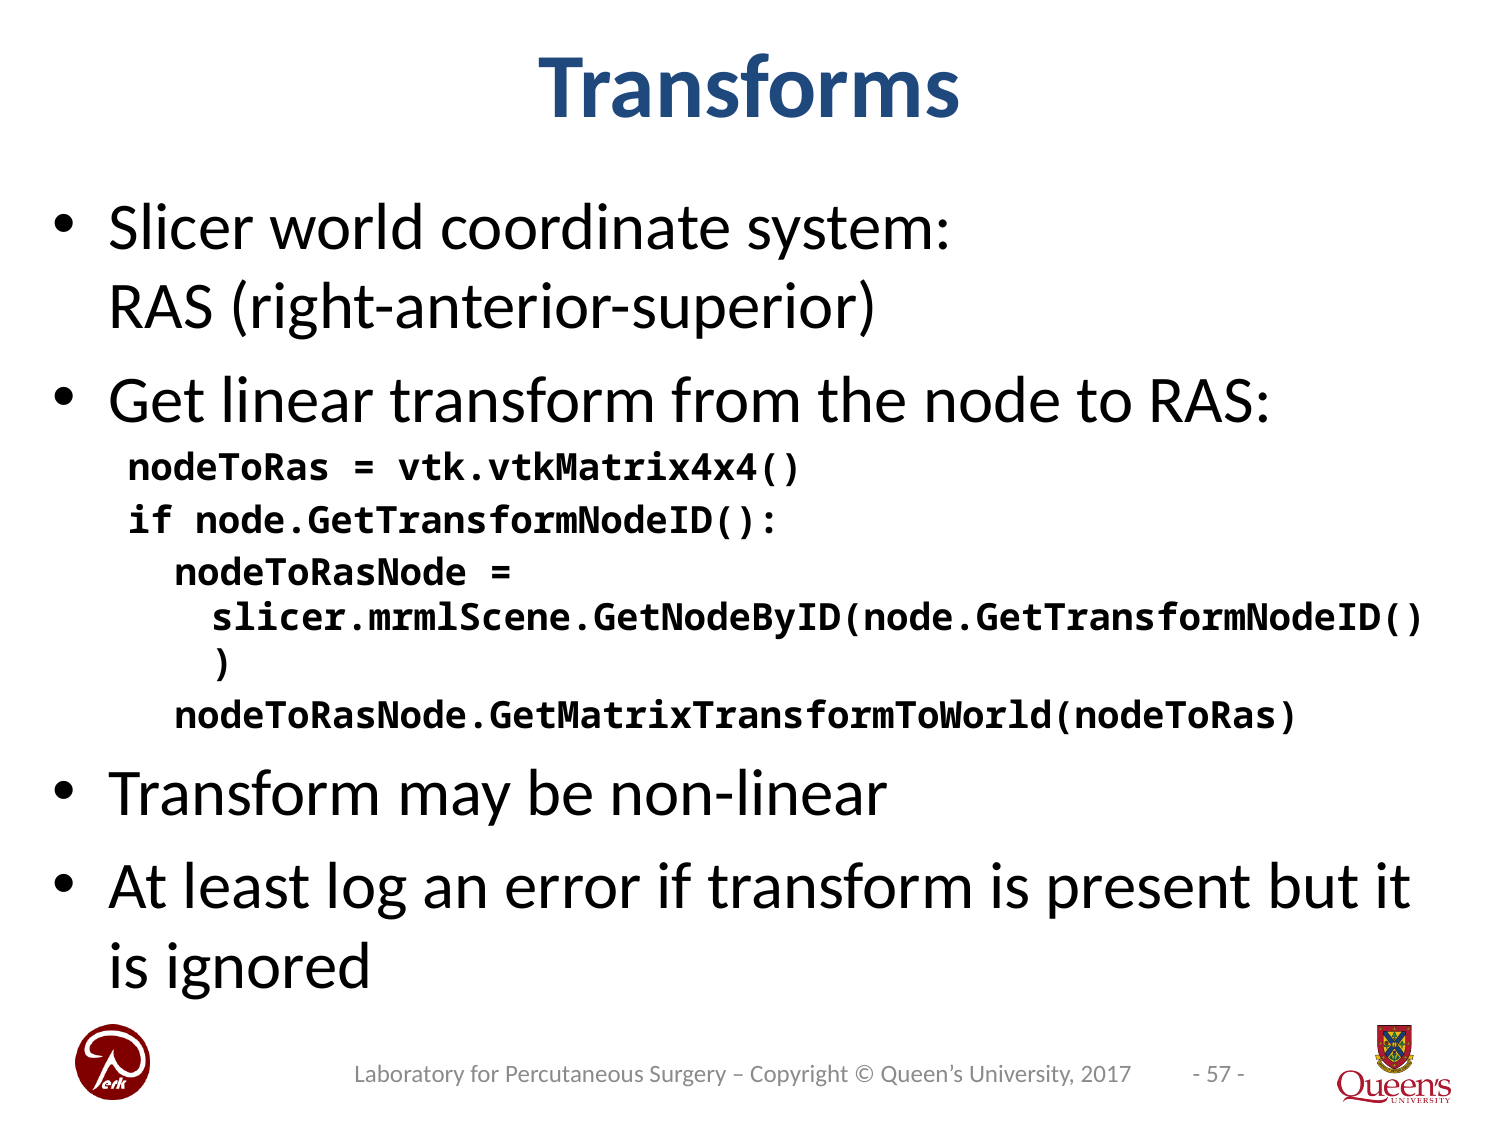

Transforms
Slicer world coordinate system:
RAS (right-anterior-superior)
Get linear transform from the node to RAS:
nodeToRas = vtk.vtkMatrix4x4()
if node.GetTransformNodeID():
nodeToRasNode = slicer.mrmlScene.GetNodeByID(node.GetTransformNodeID())
nodeToRasNode.GetMatrixTransformToWorld(nodeToRas)
Transform may be non-linear
At least log an error if transform is present but it is ignored
Laboratory for Percutaneous Surgery – Copyright © Queen’s University, 2017
- 57 -